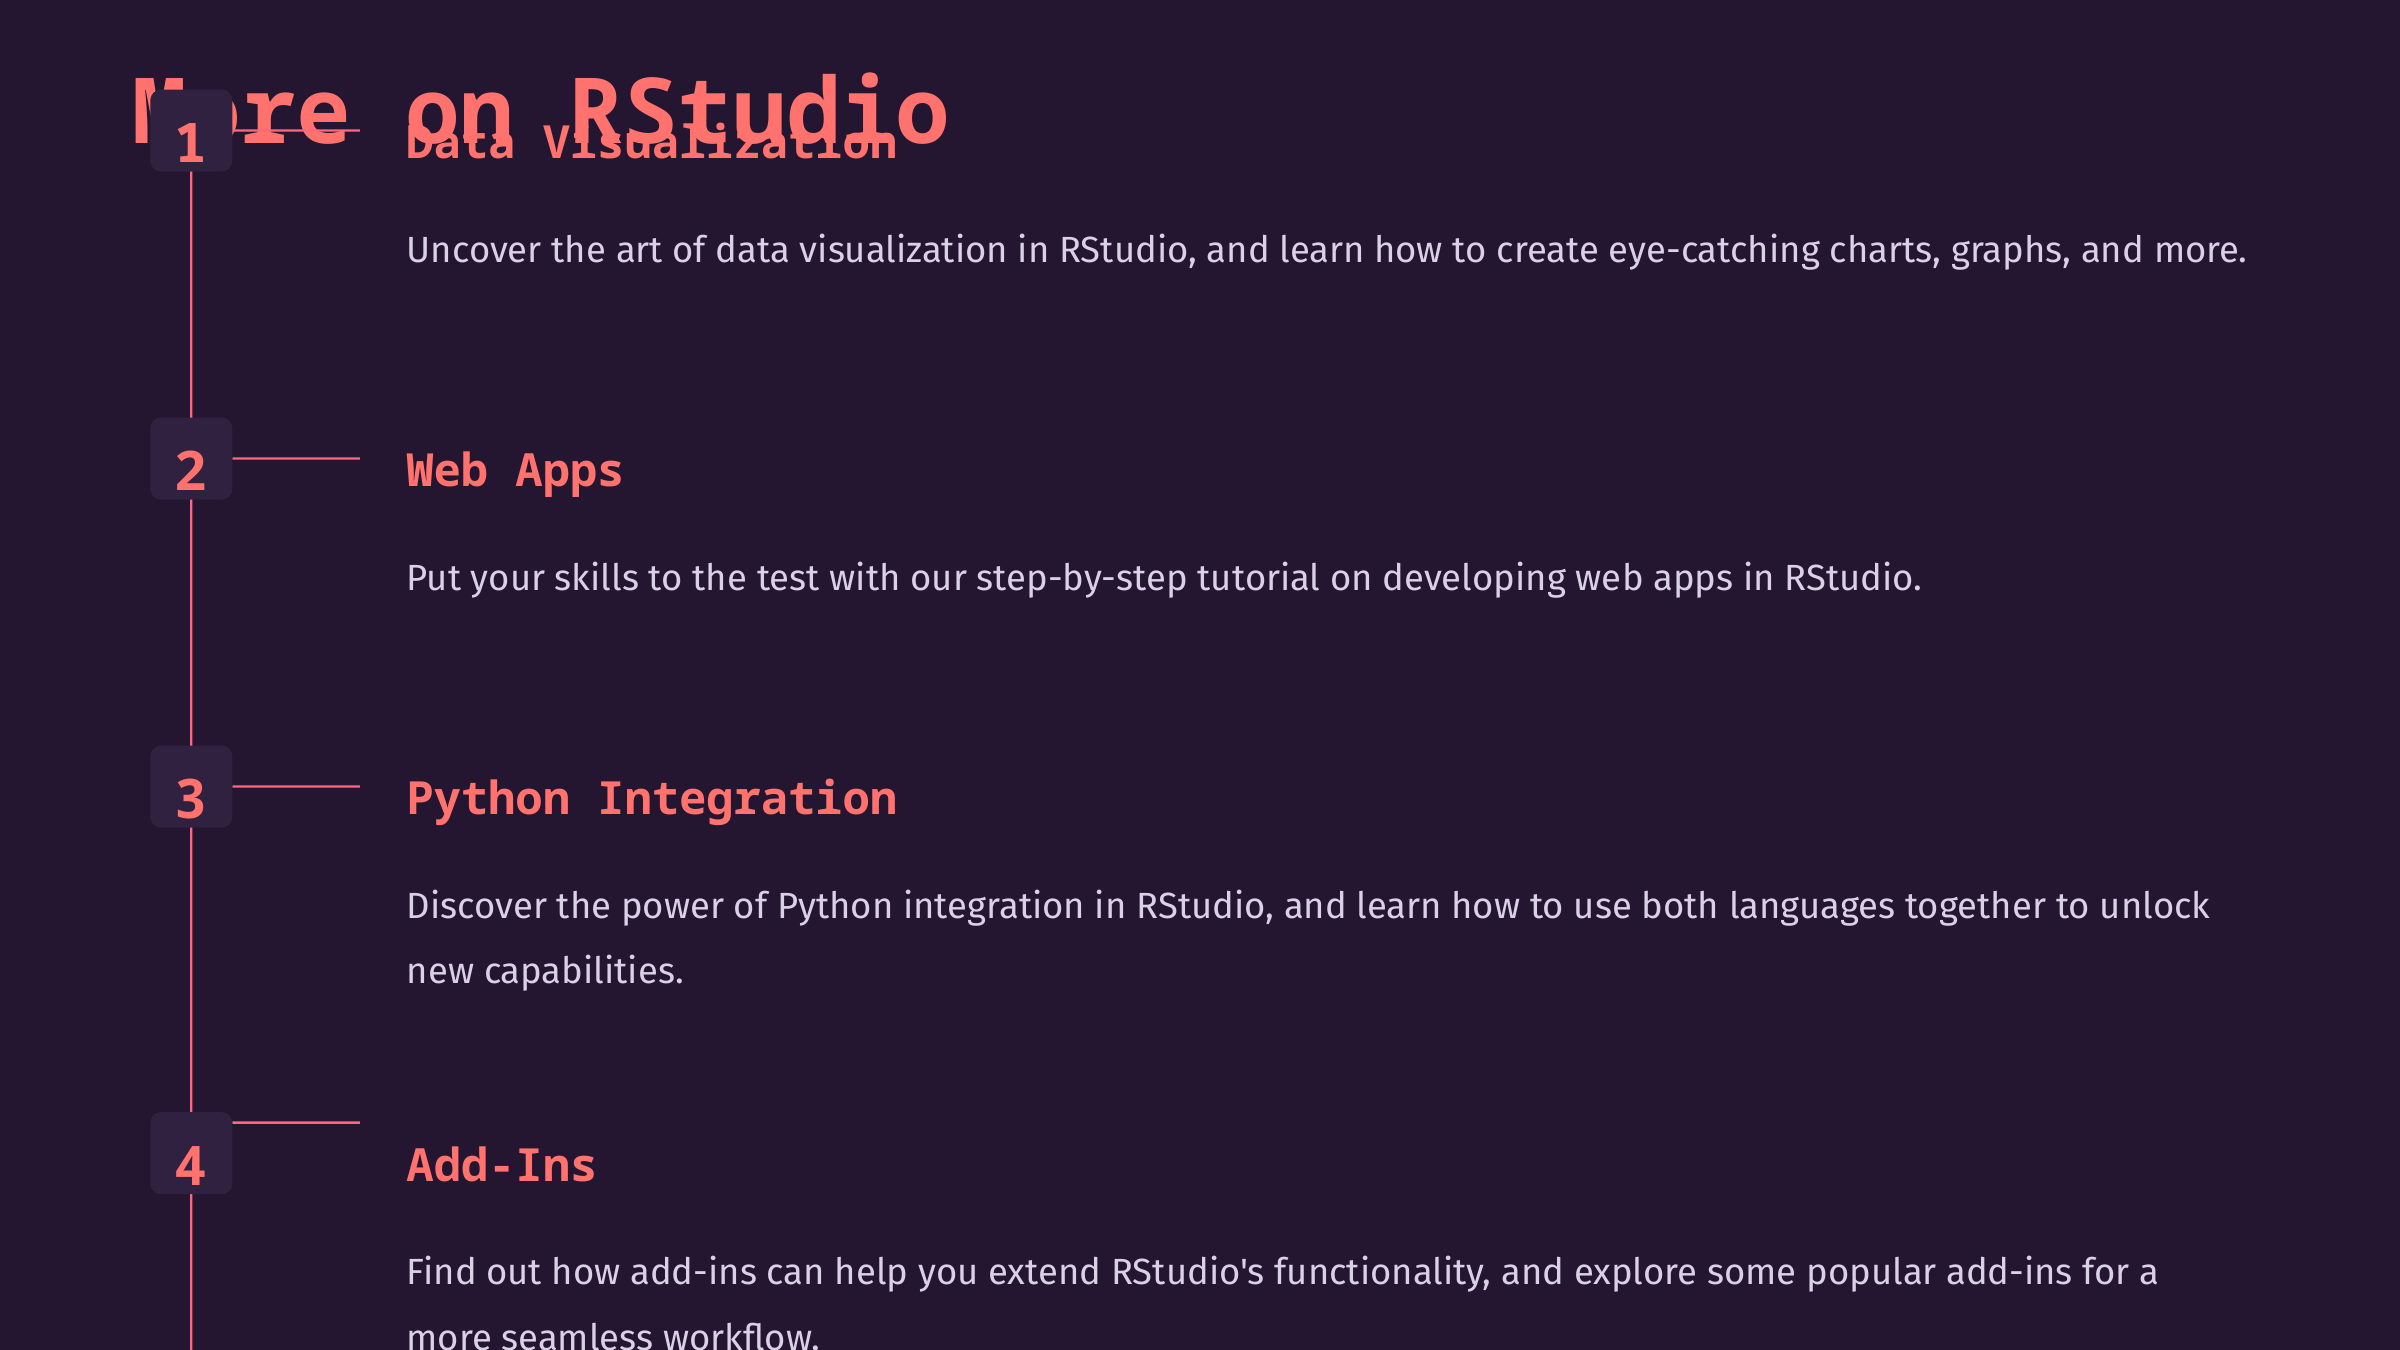

More on RStudio

1
Data Visualization

Uncover the art of data visualization in RStudio, and learn how to create eye-catching charts, graphs, and more.

2
Web Apps

Put your skills to the test with our step-by-step tutorial on developing web apps in RStudio.

3
Python Integration

Discover the power of Python integration in RStudio, and learn how to use both languages together to unlock new capabilities.

4

Add-Ins
Find out how add-ins can help you extend RStudio's functionality, and explore some popular add-ins for a more seamless workflow.